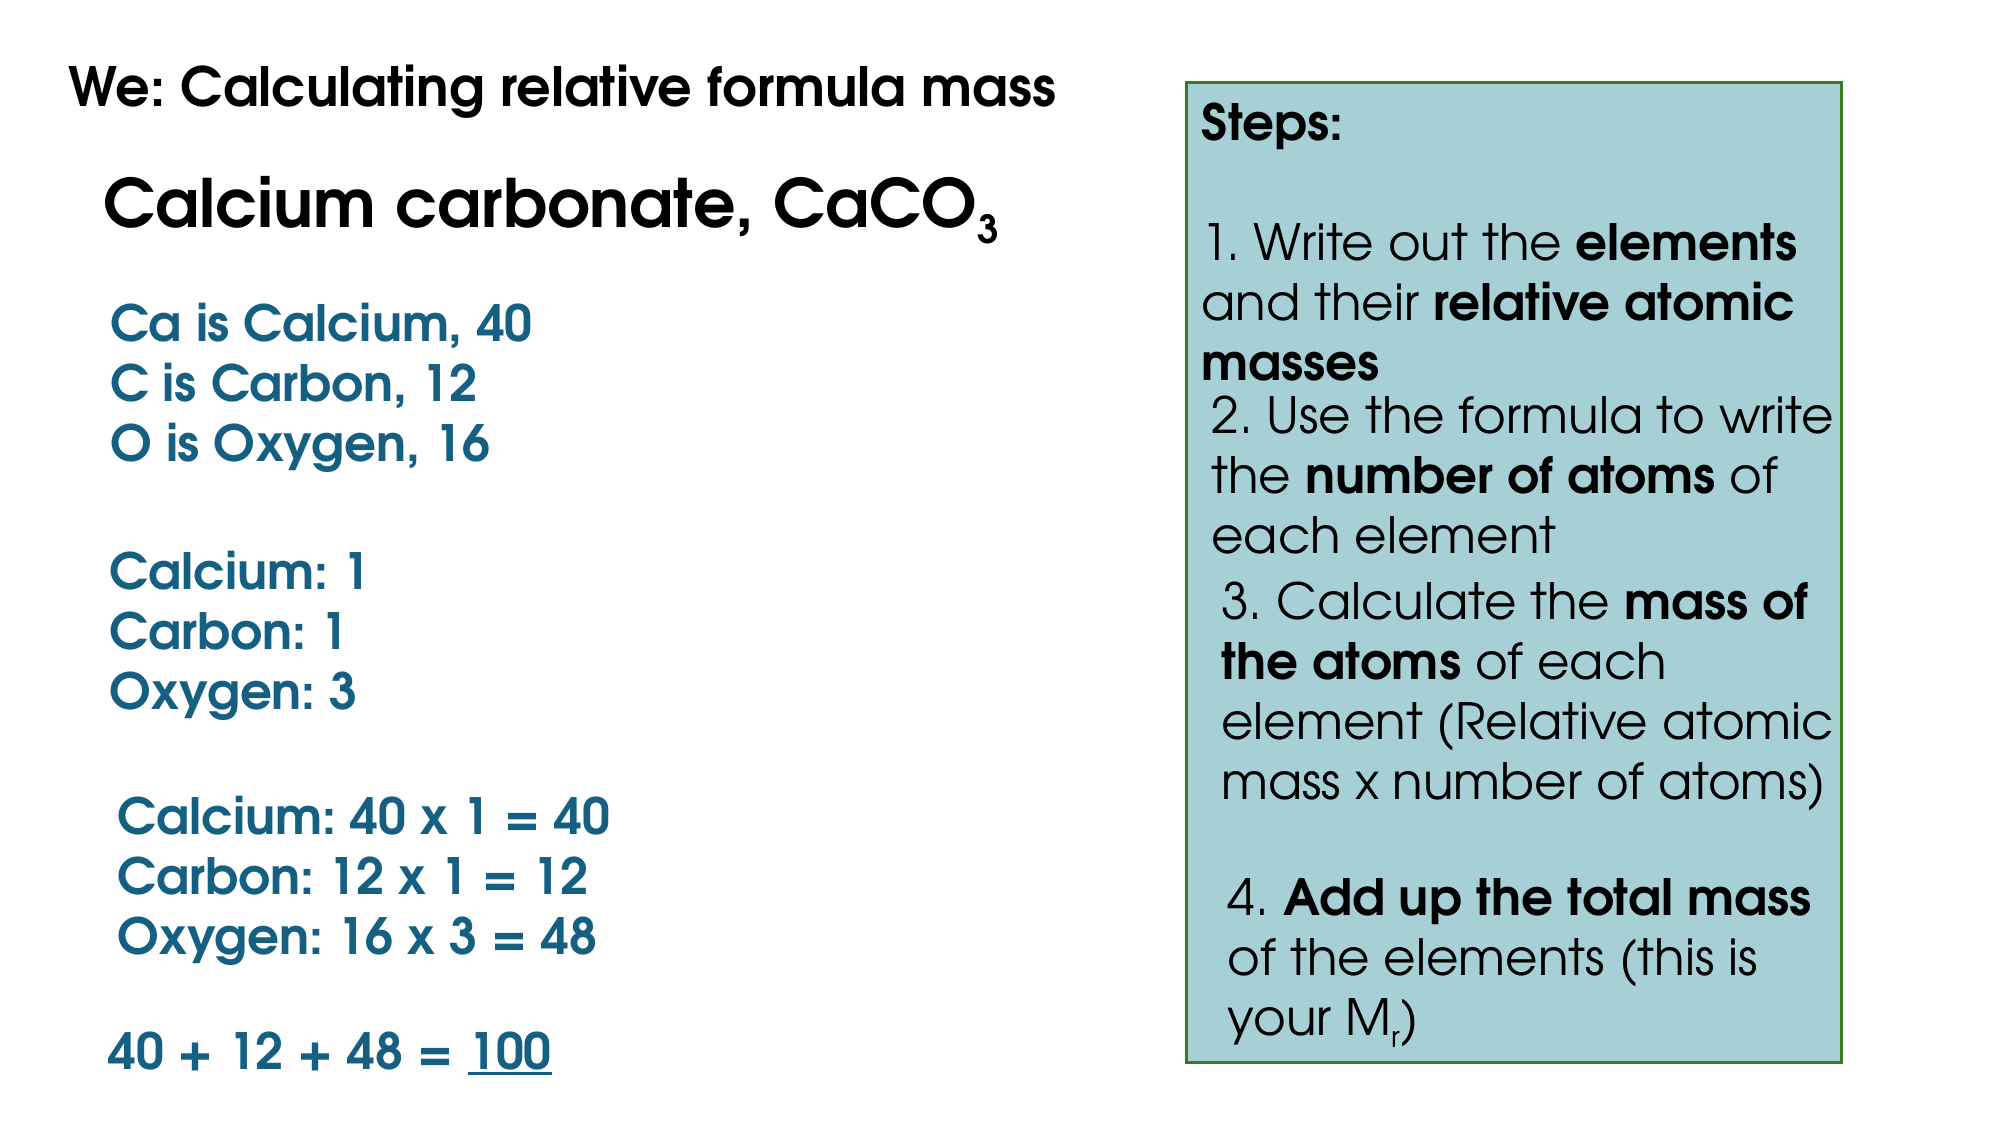

# We: Calculating relative formula mass
Steps:

1. Write out the elements and their relative atomic masses
Calcium carbonate, CaCO3
Ca is Calcium, 40
C is Carbon, 12
O is Oxygen, 16
2. Use the formula to write the number of atoms of each element
Calcium: 1
Carbon: 1
Oxygen: 3
3. Calculate the mass of the atoms of each element (Relative atomic mass x number of atoms)
Calcium: 40 x 1 = 40
Carbon: 12 x 1 = 12
Oxygen: 16 x 3 = 48
4. Add up the total mass of the elements (this is your Mr)
40 + 12 + 48 = 100